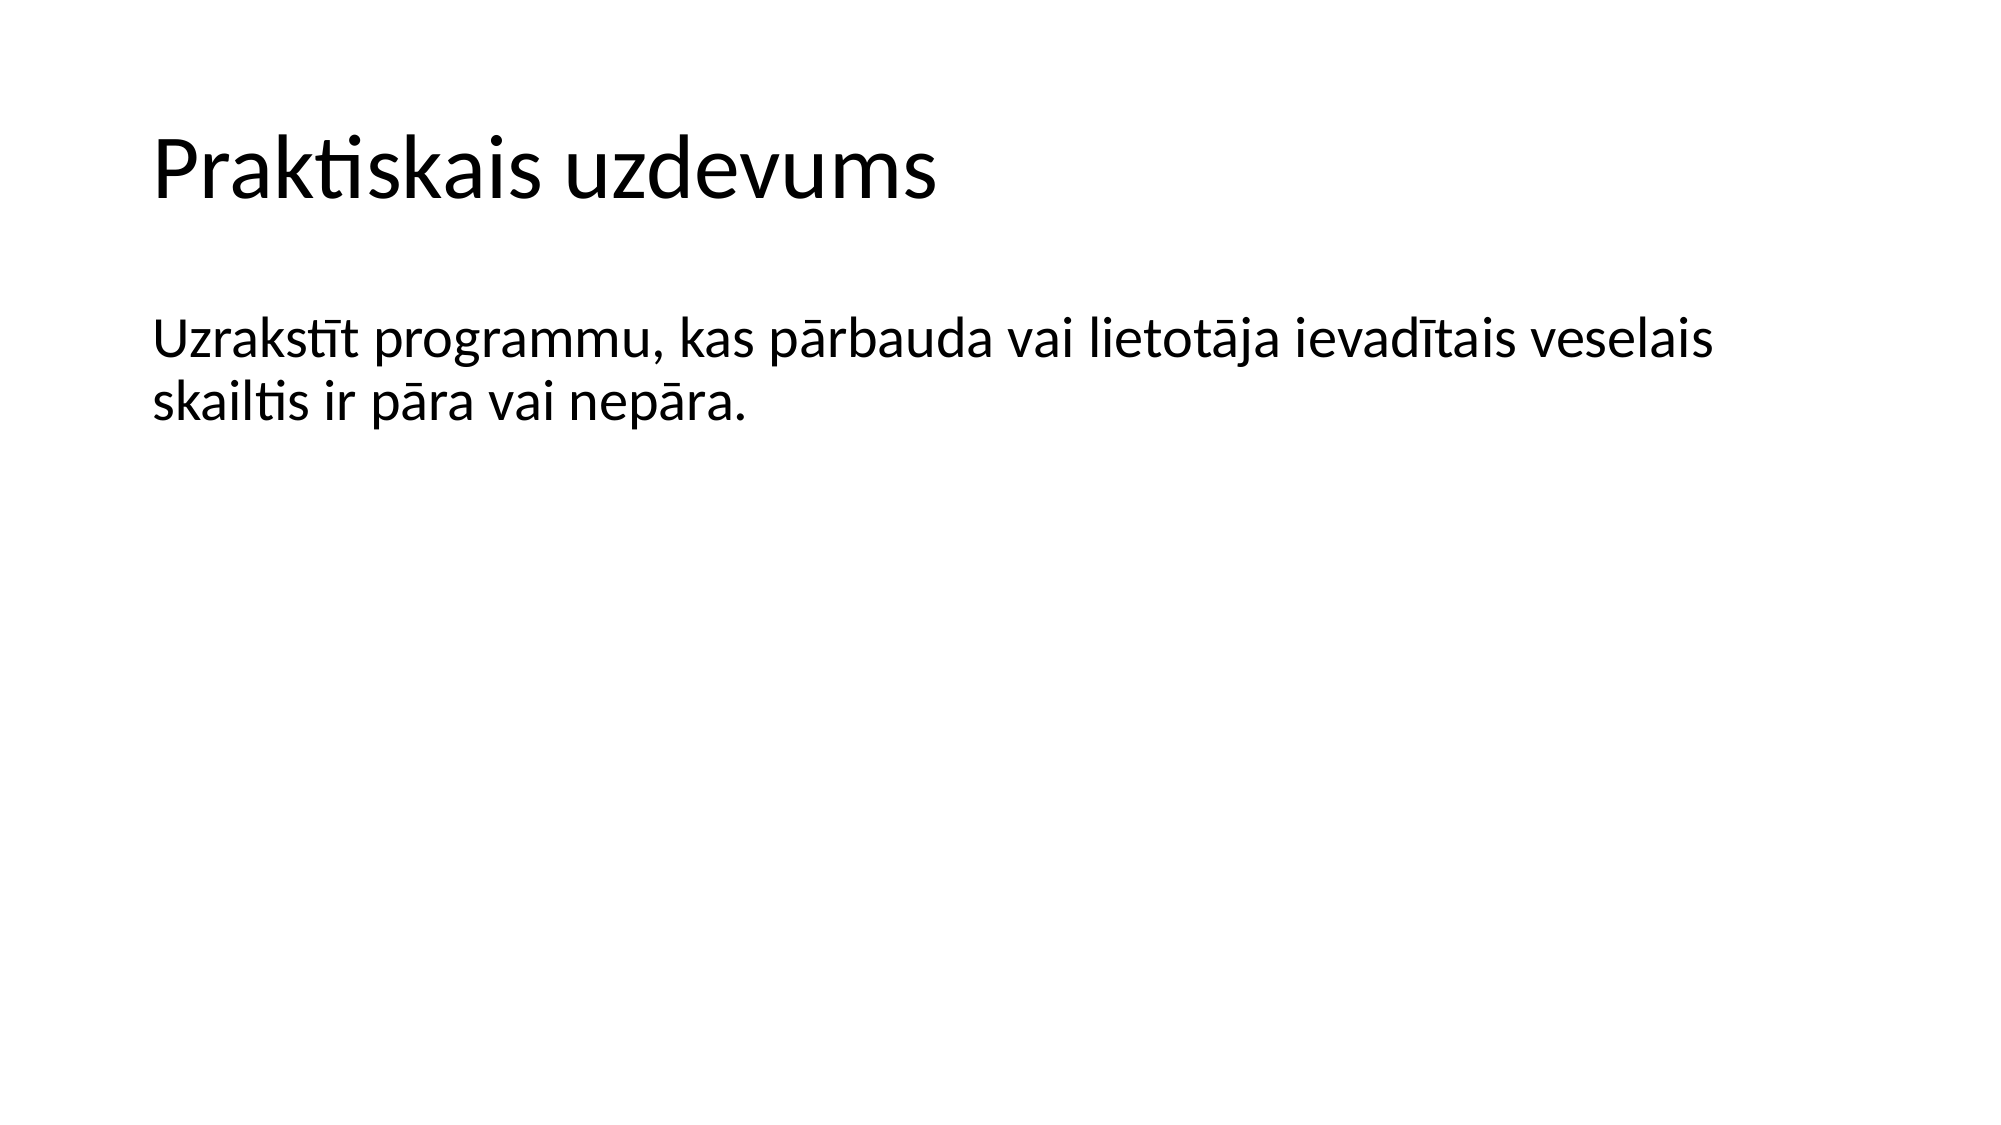

# Praktiskais uzdevums
Uzrakstīt programmu, kas pārbauda vai lietotāja ievadītais veselais skailtis ir pāra vai nepāra.